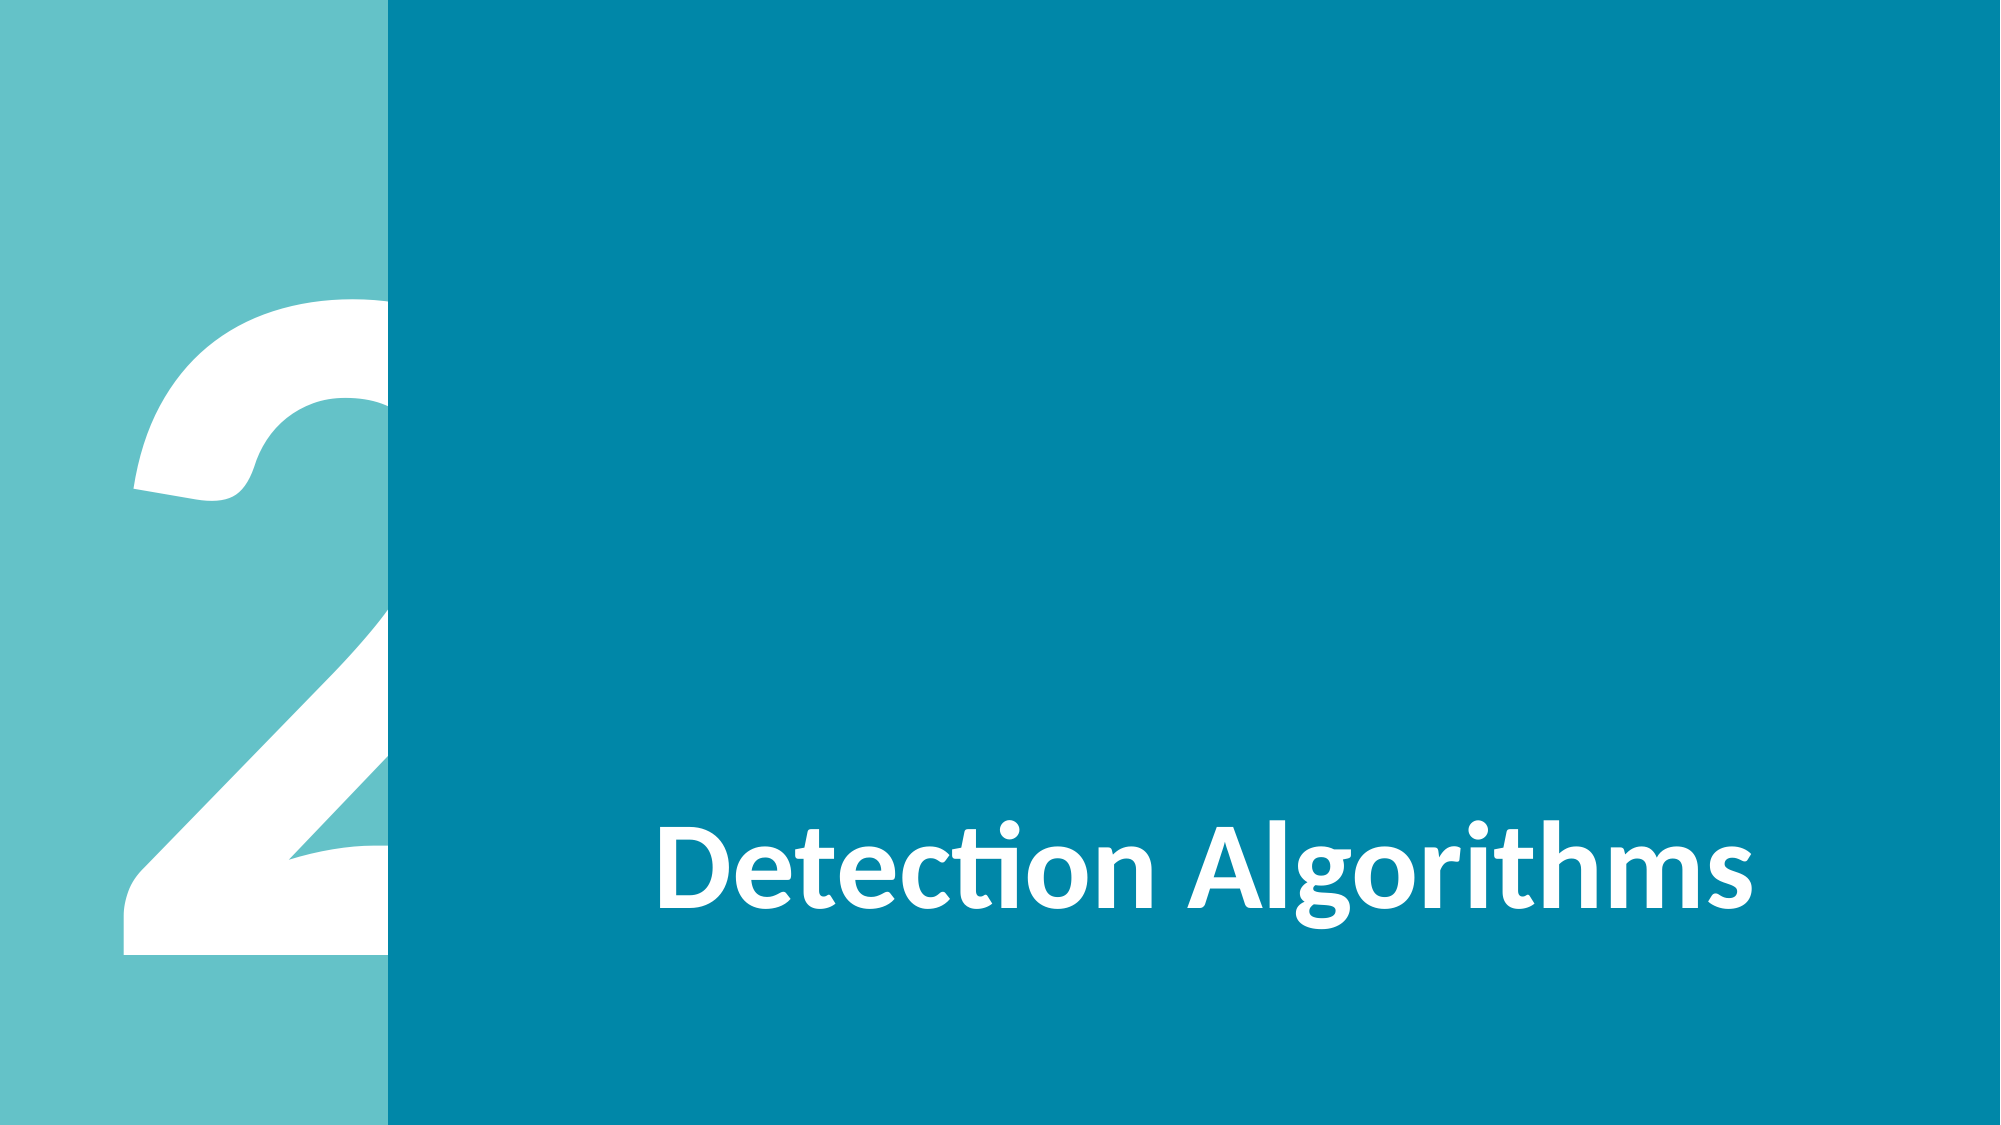

# Detection Algorithms
2
30. September 2024